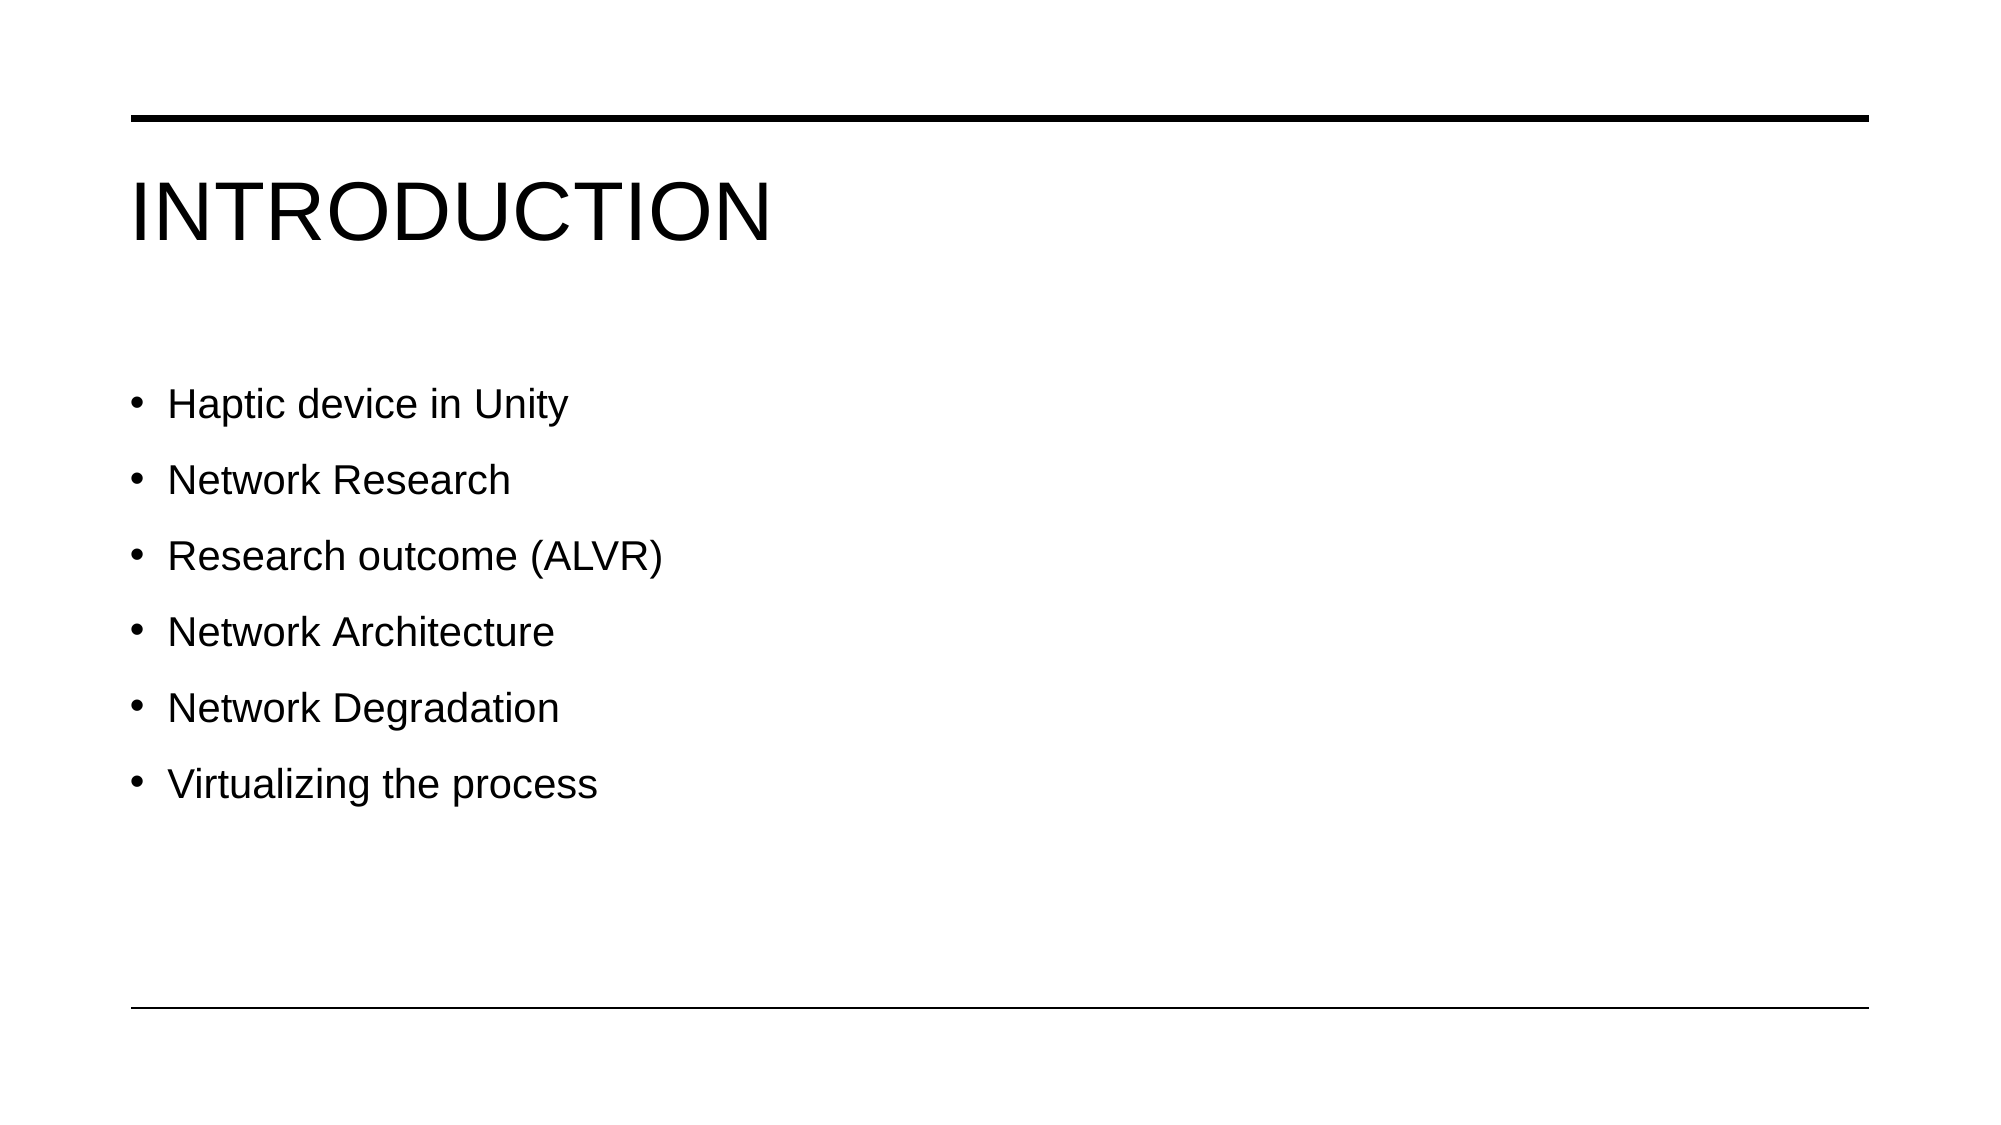

# Introduction
Haptic device in Unity
Network Research
Research outcome (ALVR)
Network Architecture
Network Degradation
Virtualizing the process